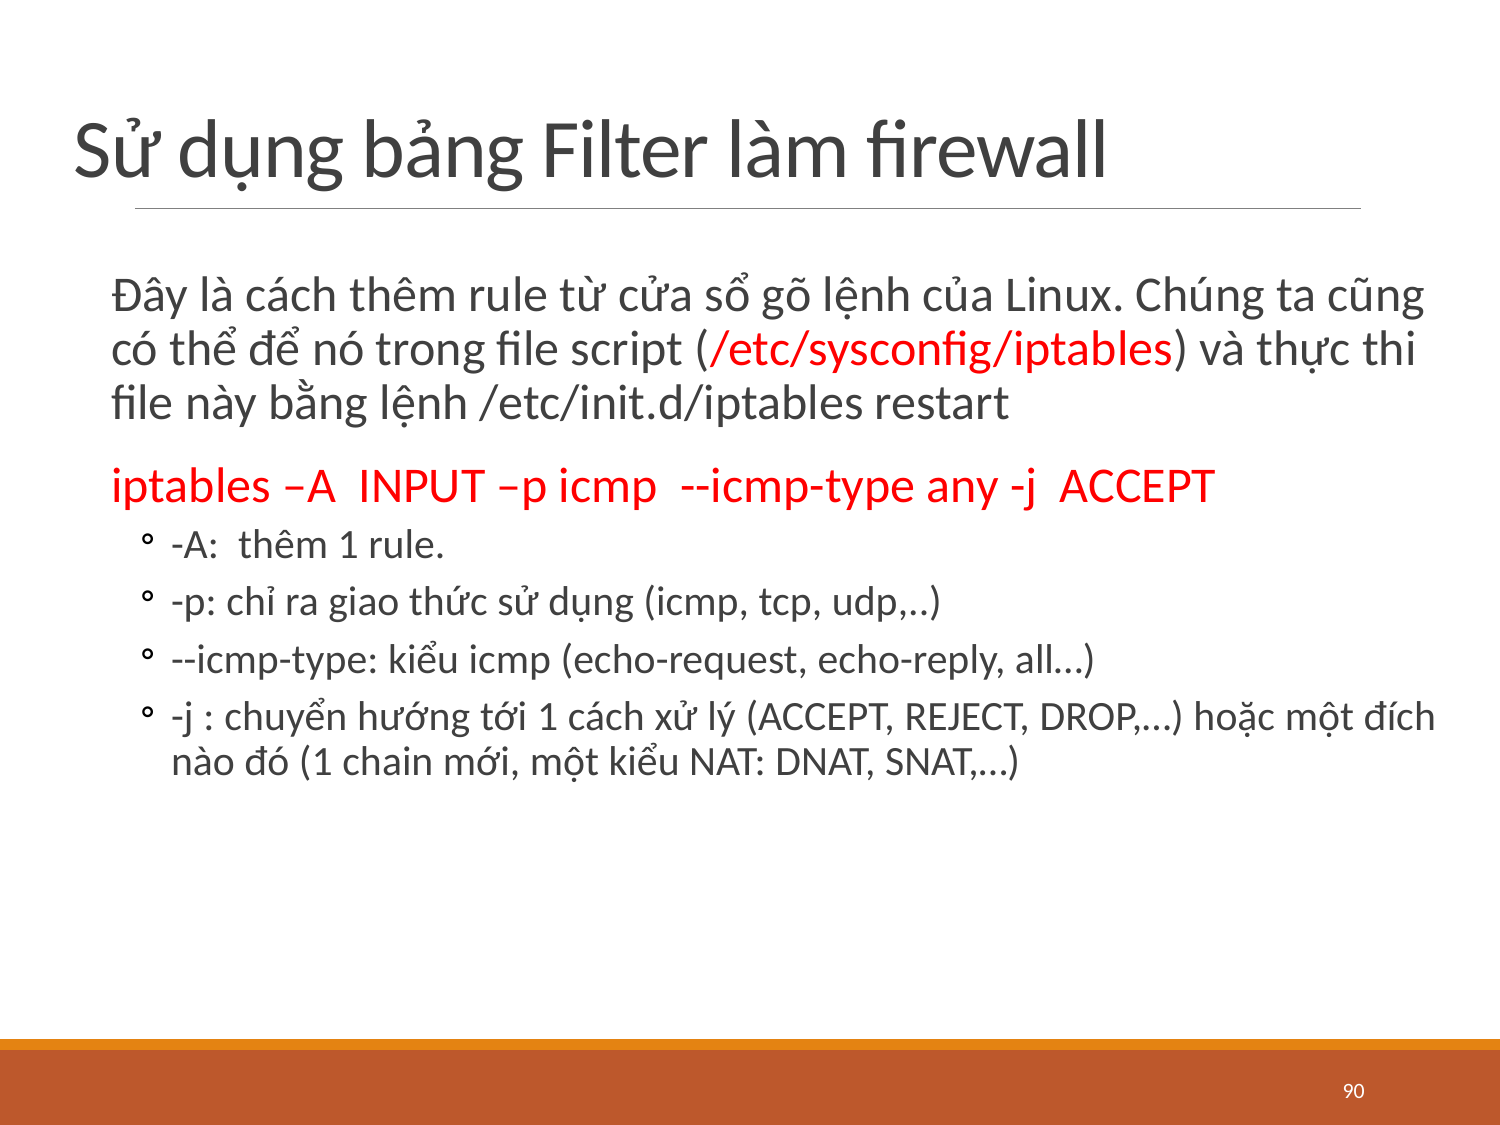

# Sử dụng bảng Filter làm firewall
	Đây là cách thêm rule từ cửa sổ gõ lệnh của Linux. Chúng ta cũng có thể để nó trong file script (/etc/sysconfig/iptables) và thực thi file này bằng lệnh /etc/init.d/iptables restart
	iptables –A  INPUT –p icmp  --icmp-type any -j  ACCEPT
-A:  thêm 1 rule.
-p: chỉ ra giao thức sử dụng (icmp, tcp, udp,..)
--icmp-type: kiểu icmp (echo-request, echo-reply, all…)
-j : chuyển hướng tới 1 cách xử lý (ACCEPT, REJECT, DROP,…) hoặc một đích nào đó (1 chain mới, một kiểu NAT: DNAT, SNAT,…)
90